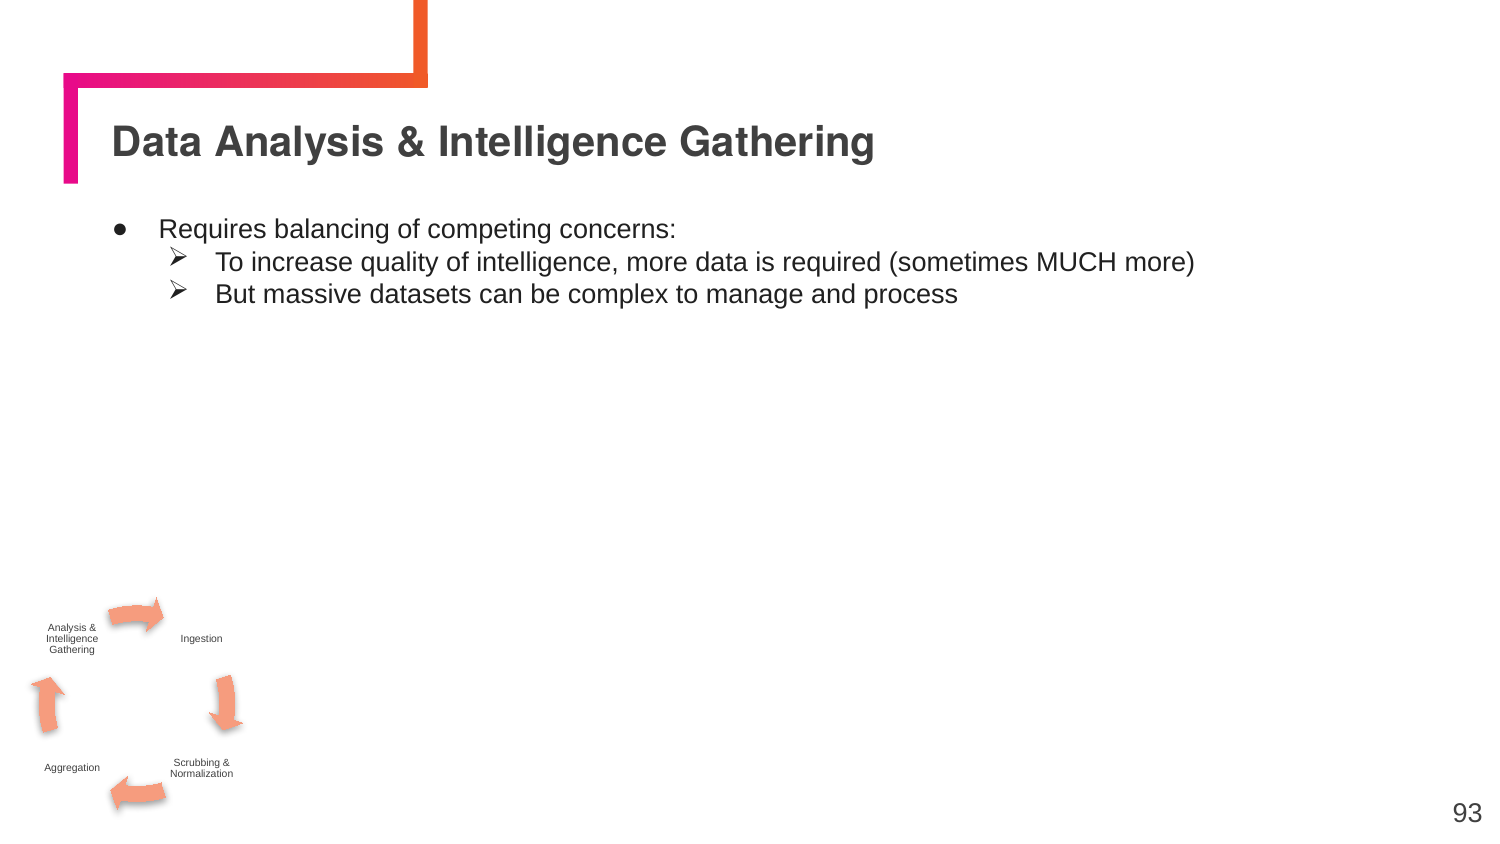

# Data Analysis & Intelligence Gathering
Requires balancing of competing concerns:
To increase quality of intelligence, more data is required (sometimes MUCH more)
But massive datasets can be complex to manage and process

Ingestion
Scrubbing & Normalization
Aggregation
Analysis & Intelligence Gathering
93